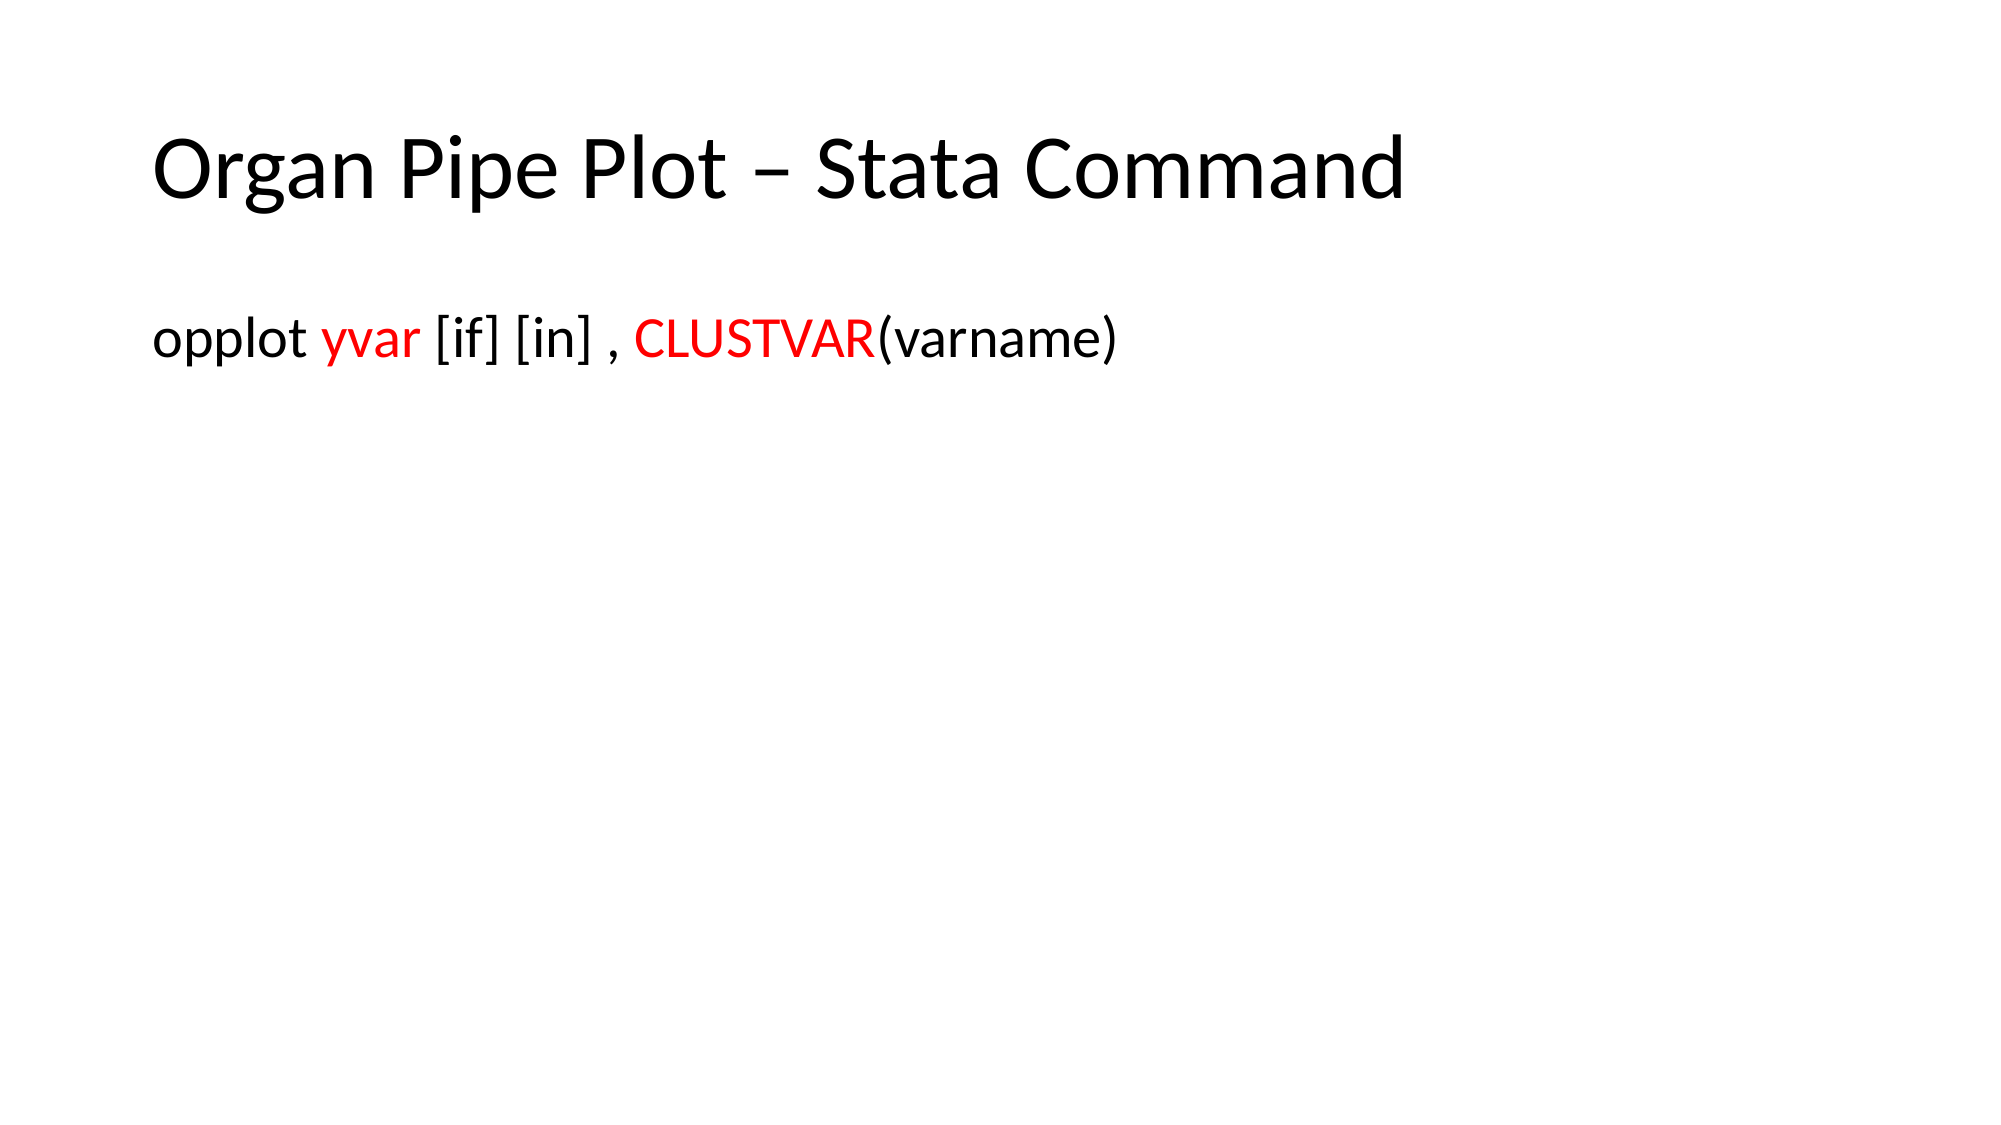

# Organ Pipe Plot – Stata Command
opplot yvar [if] [in] , CLUSTVAR(varname)